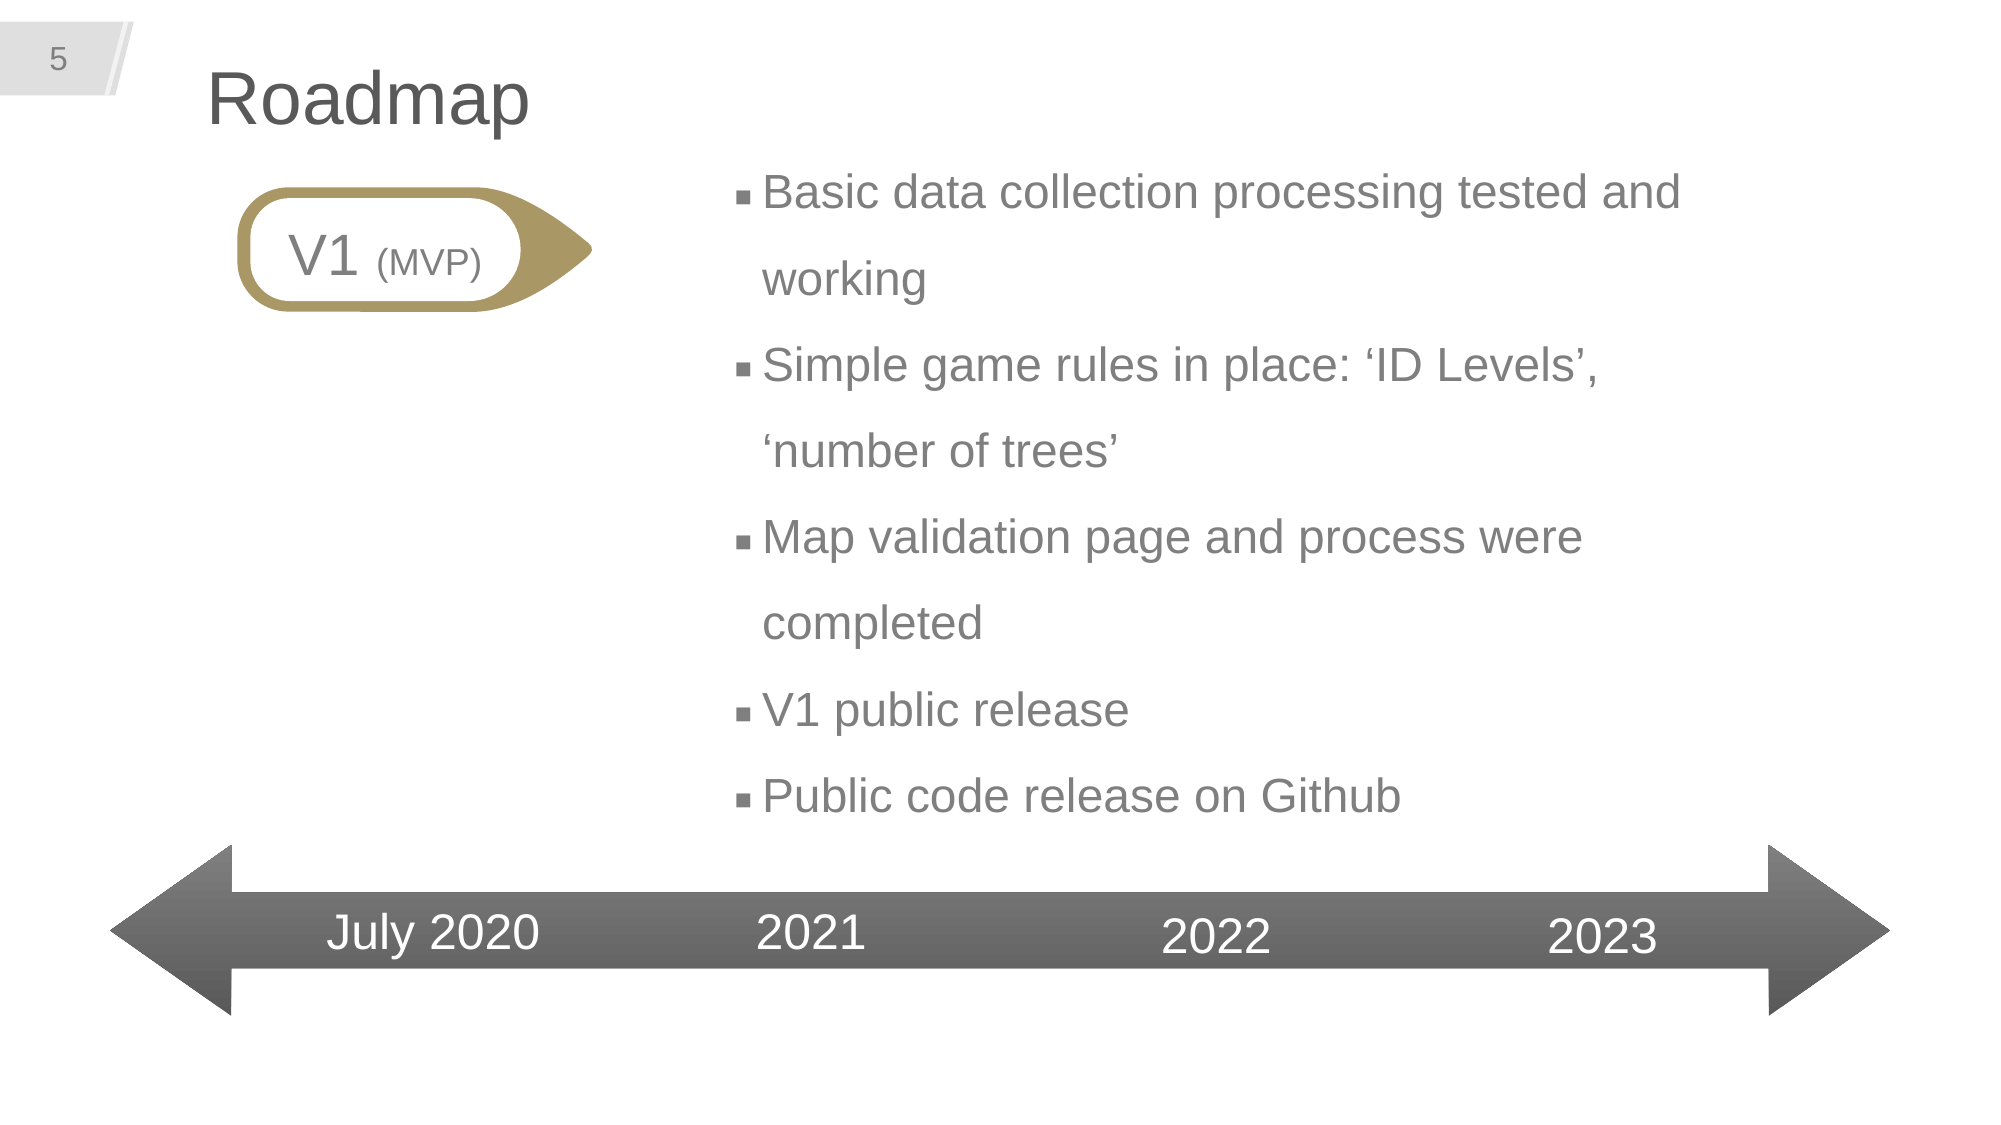

5
# Roadmap
Basic data collection processing tested and working
Simple game rules in place: ‘ID Levels’, ‘number of trees’
Map validation page and process were completed
V1 public release
Public code release on Github

V1 (MVP)

July 2020
2021
2022
2023